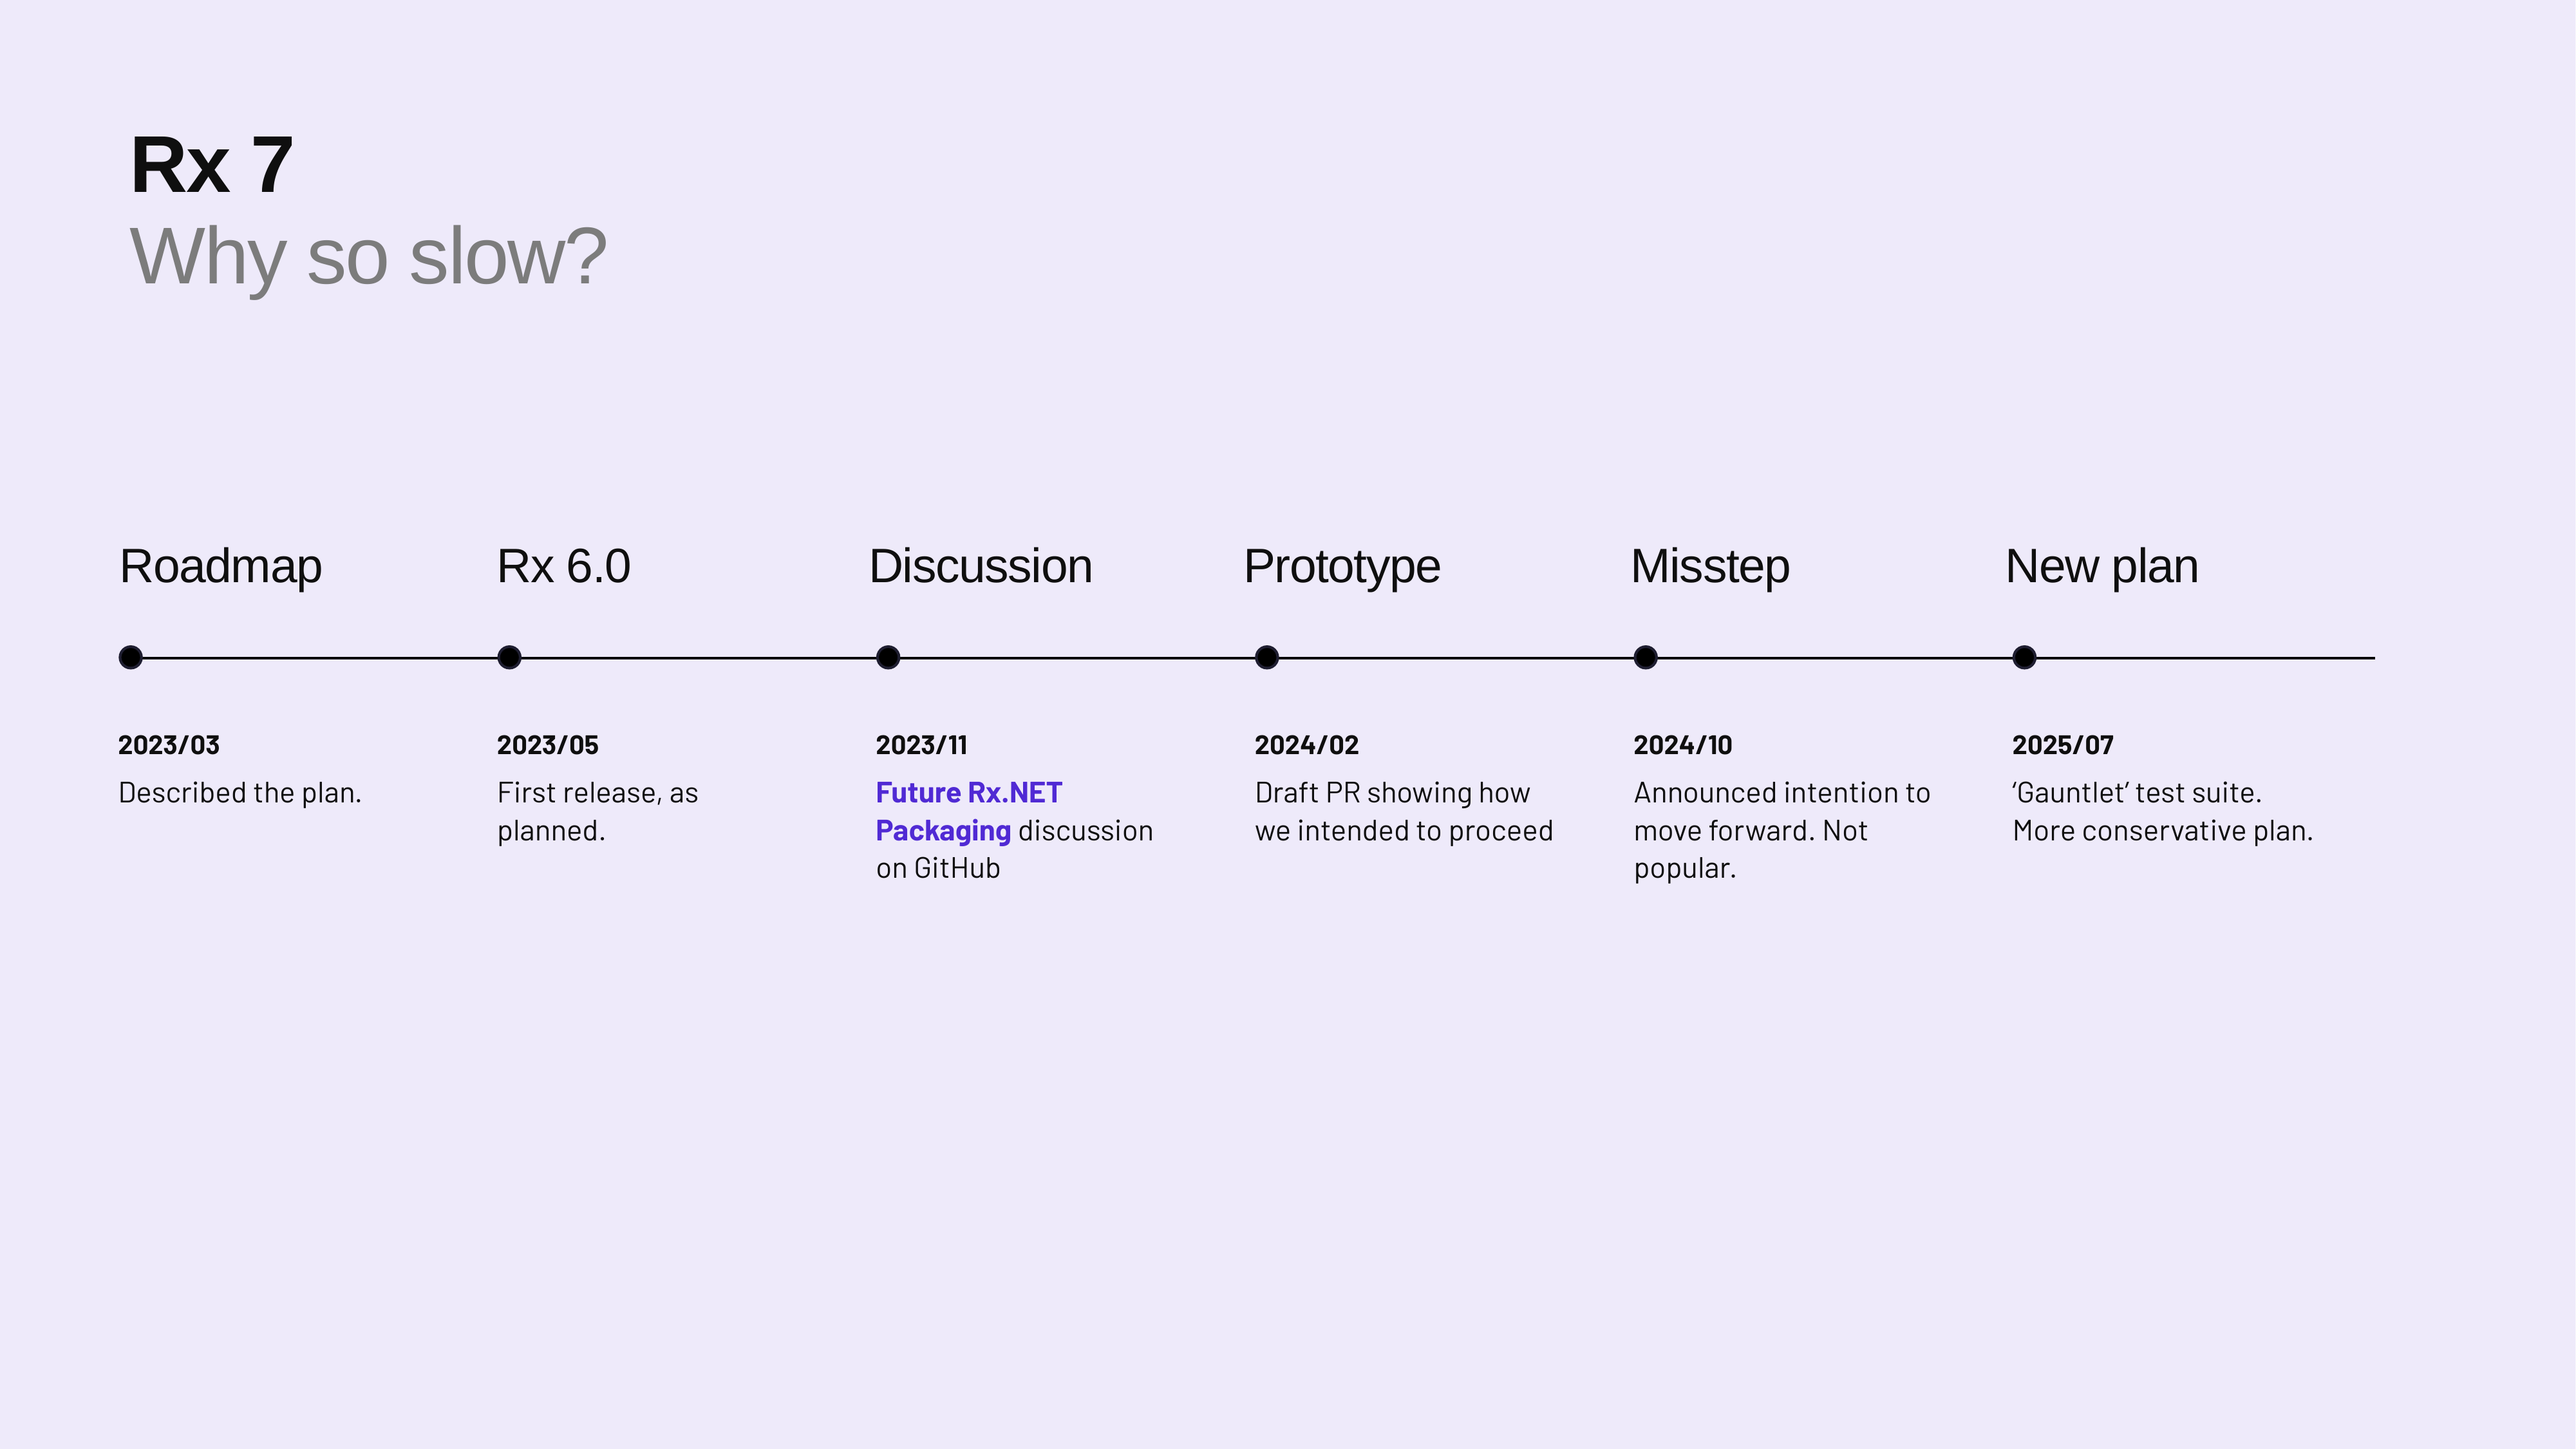

Rx 7

Why so slow?
Roadmap
Rx 6.0
Discussion
Prototype
Misstep
New plan
2023/03
2023/05
2023/11
2024/02
2024/10
2025/07
Described the plan.
First release, as planned.
Future Rx.NET Packaging discussion on GitHub
Draft PR showing how we intended to proceed
Announced intention to move forward. Not popular.
‘Gauntlet’ test suite. More conservative plan.